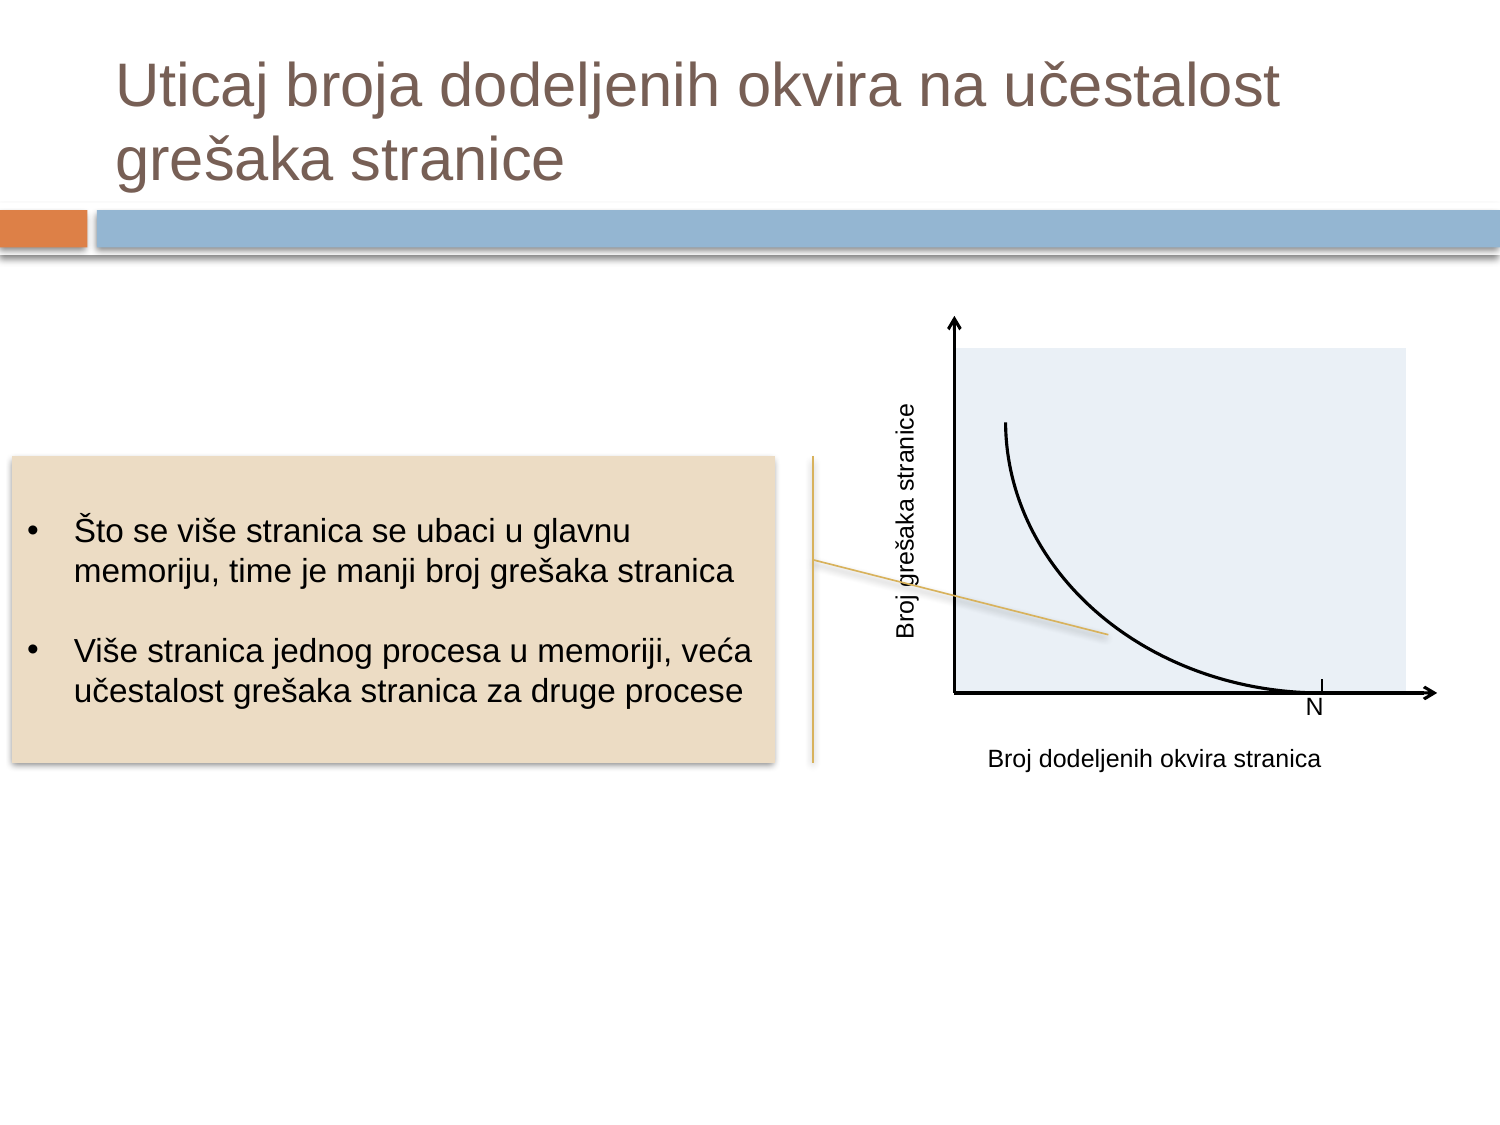

# Uticaj broja dodeljenih okvira na učestalost grešaka stranice

Broj grešaka stranice
N
Broj dodeljenih okvira stranica
Što se više stranica se ubaci u glavnu memoriju, time je manji broj grešaka stranica

Više stranica jednog procesa u memoriji, veća učestalost grešaka stranica za druge procese